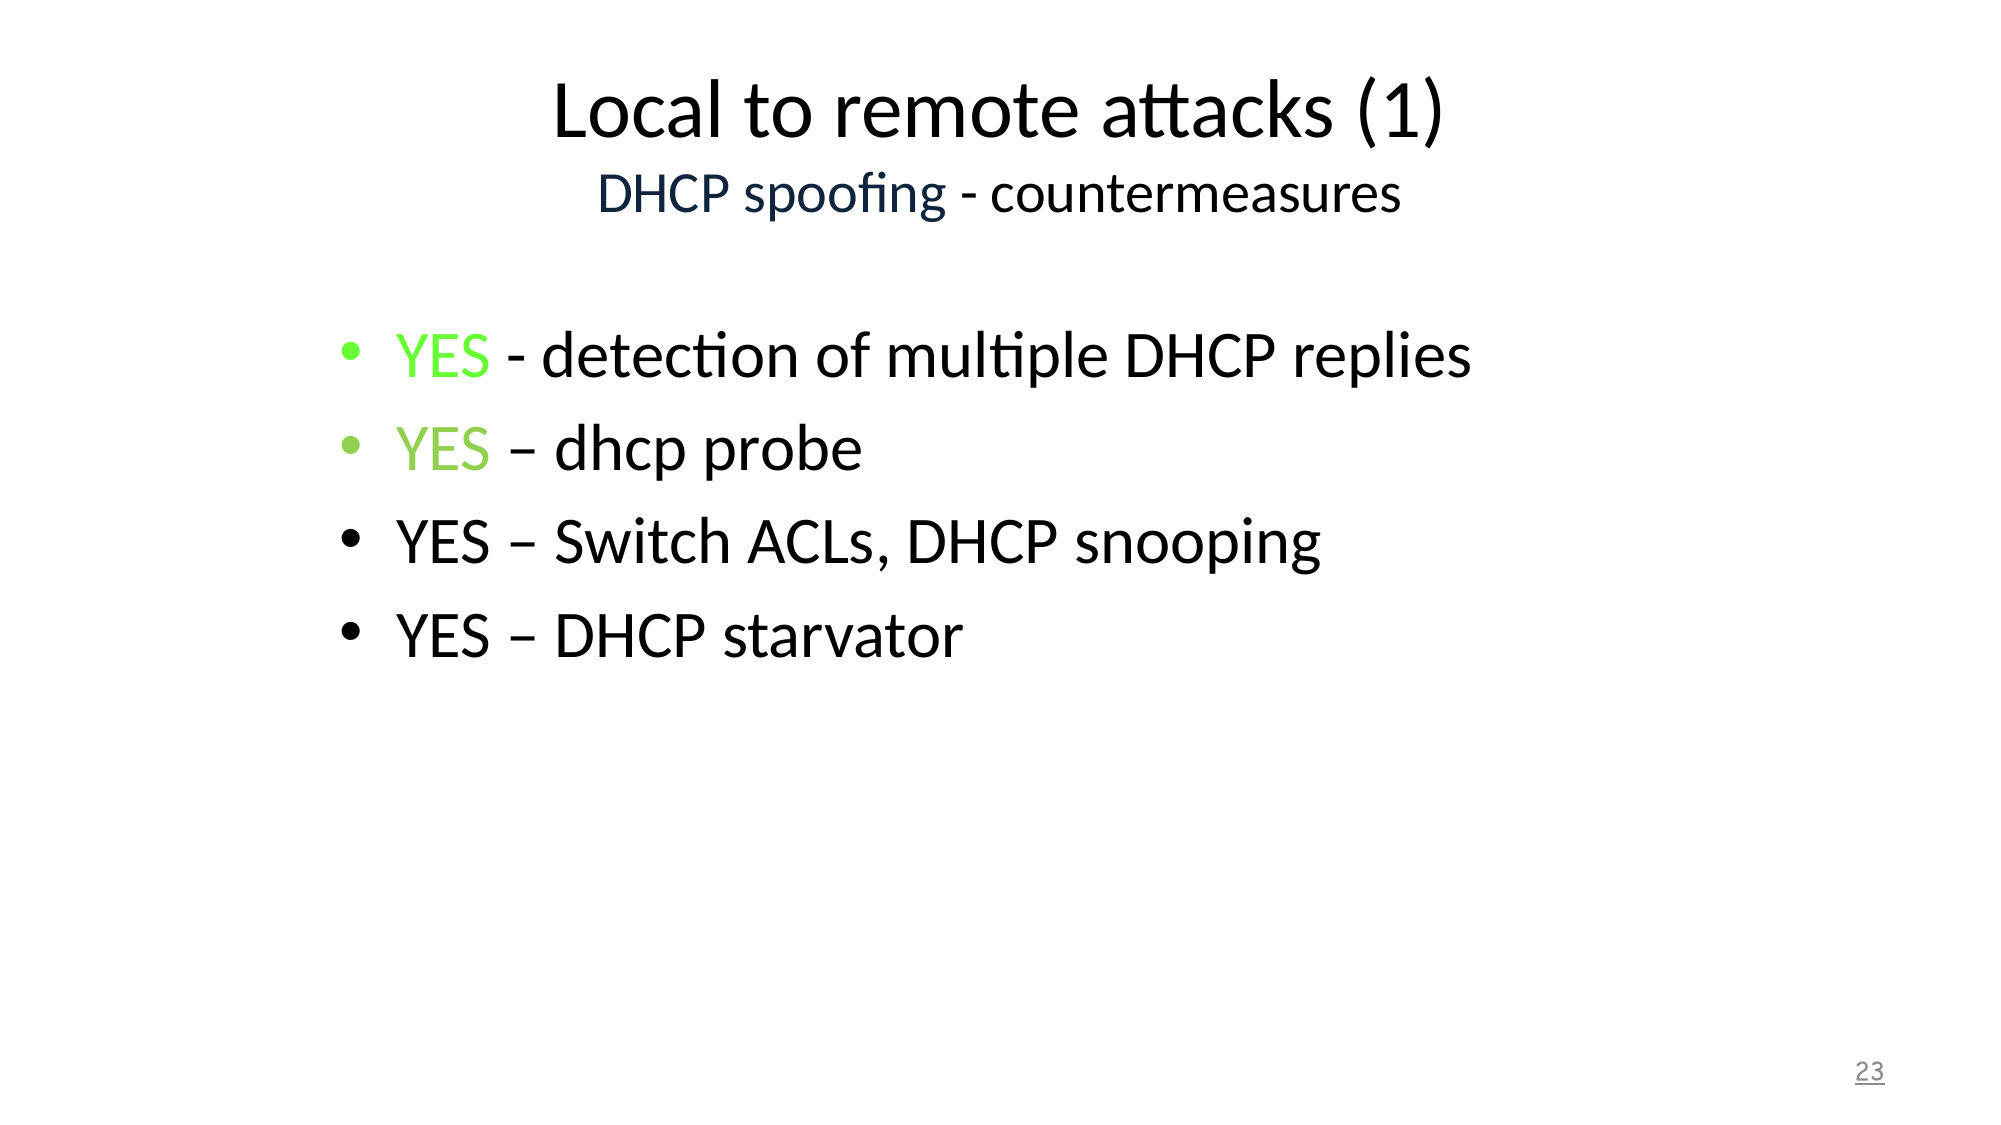

# Local to remote attacks (1) DHCP spoofing - countermeasures
YES - detection of multiple DHCP replies
YES – dhcp probe
YES – Switch ACLs, DHCP snooping
YES – DHCP starvator
23